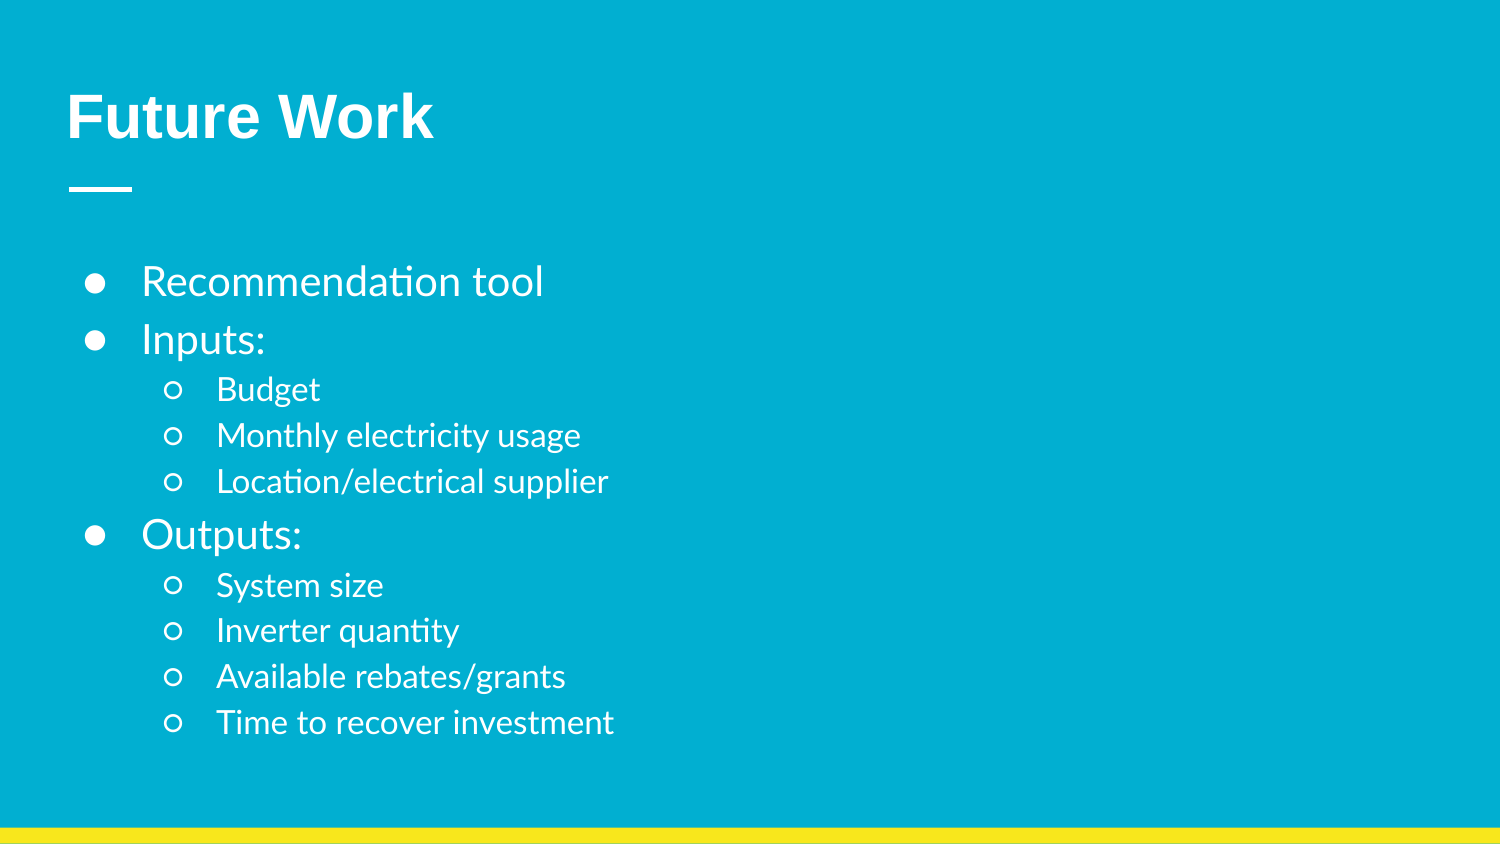

# Future Work
Recommendation tool
Inputs:
Budget
Monthly electricity usage
Location/electrical supplier
Outputs:
System size
Inverter quantity
Available rebates/grants
Time to recover investment